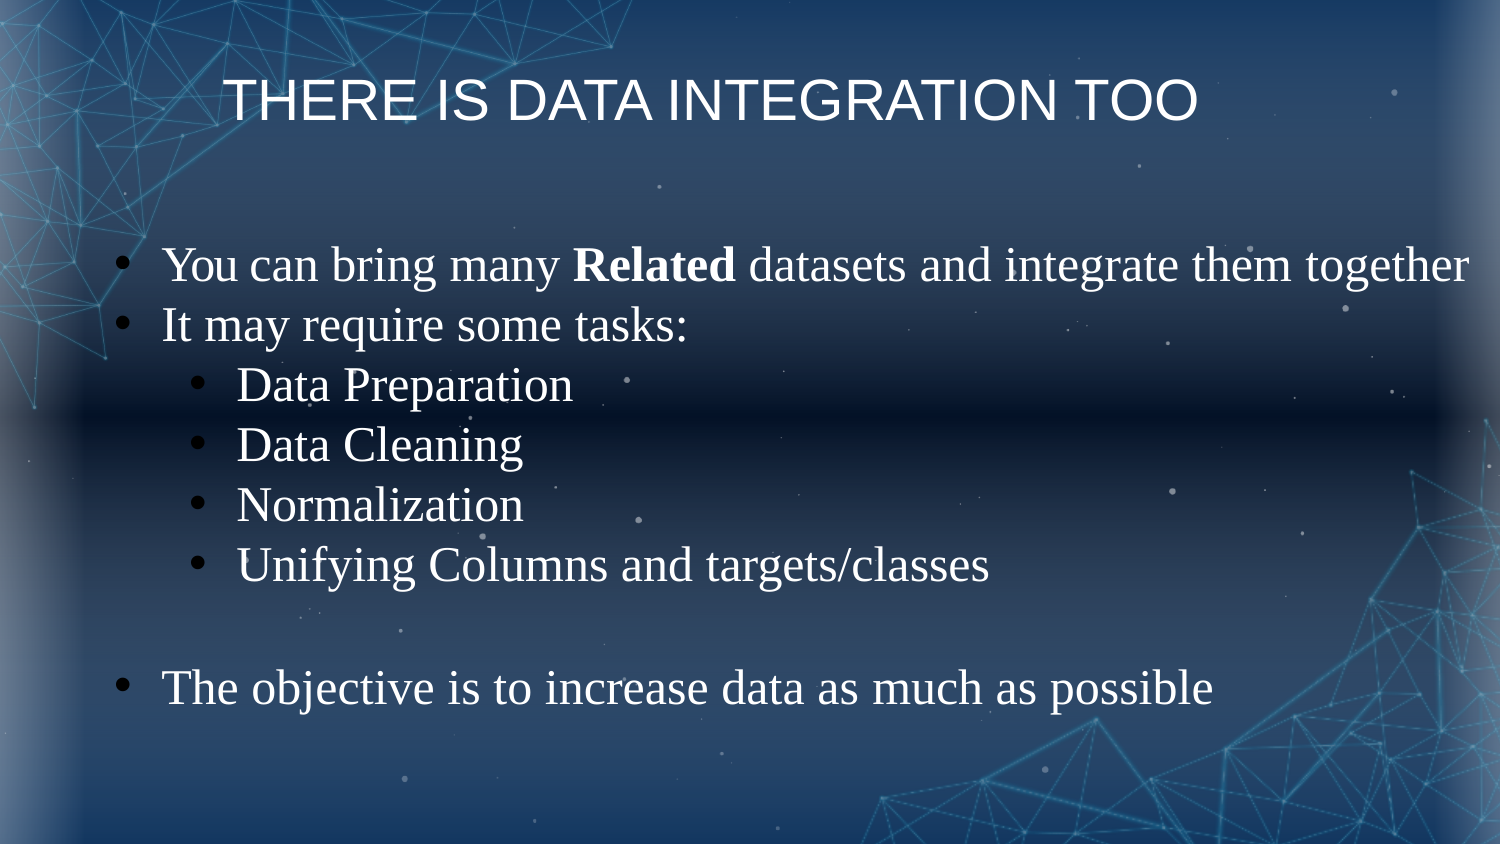

# THERE IS DATA INTEGRATION TOO
You can bring many Related datasets and integrate them together
It may require some tasks:
Data Preparation
Data Cleaning
Normalization
Unifying Columns and targets/classes

The objective is to increase data as much as possible